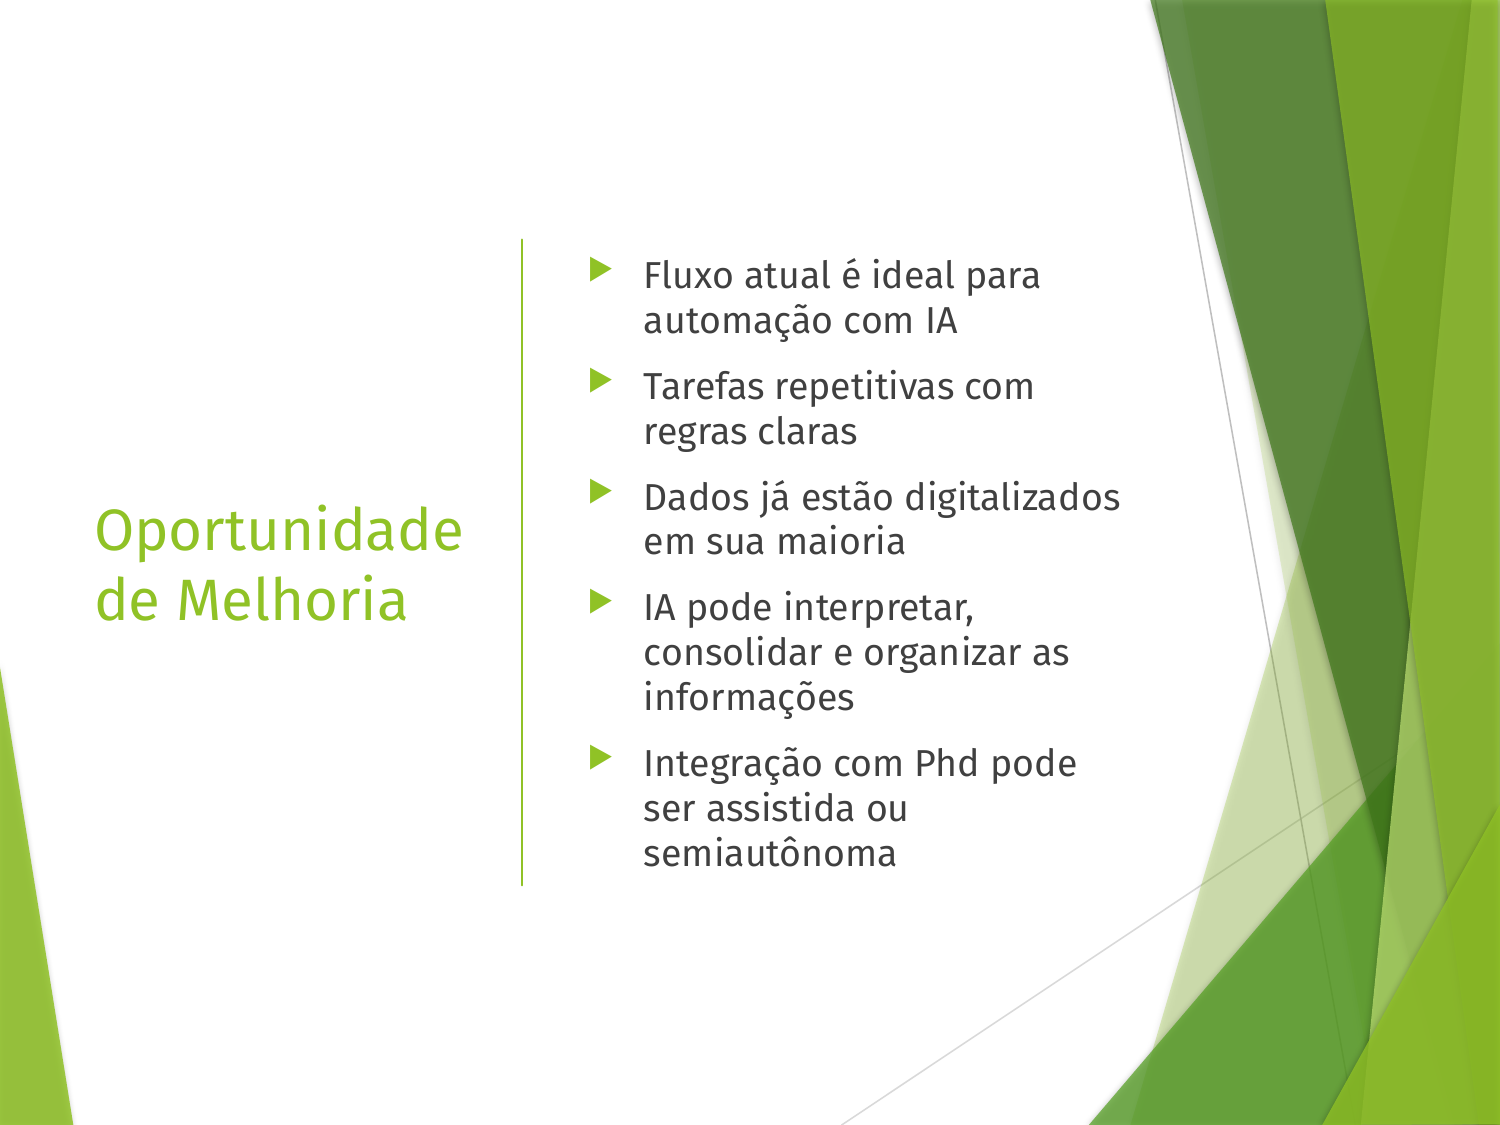

# Oportunidade de Melhoria
Fluxo atual é ideal para automação com IA
Tarefas repetitivas com regras claras
Dados já estão digitalizados em sua maioria
IA pode interpretar, consolidar e organizar as informações
Integração com Phd pode ser assistida ou semiautônoma